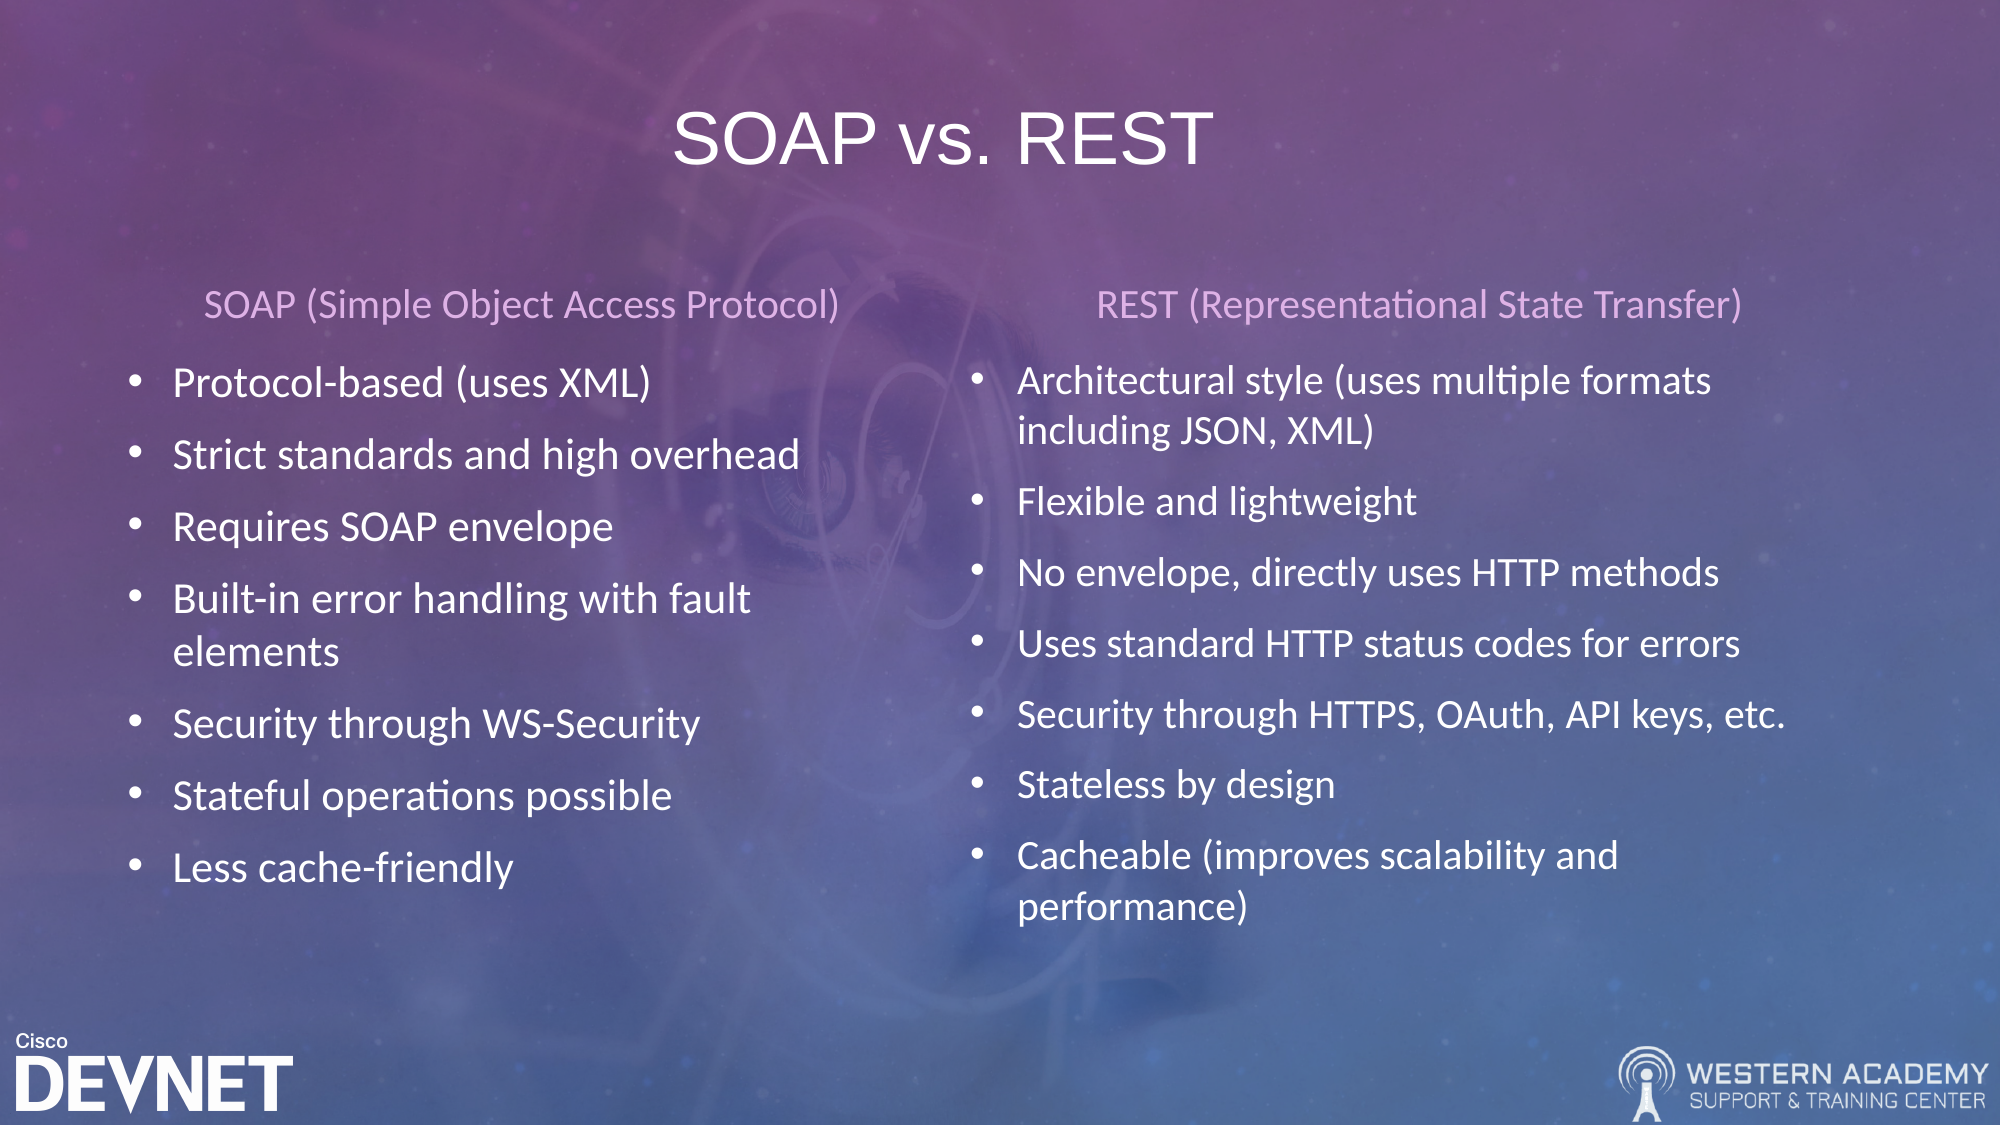

# SOAP vs. REST
SOAP (Simple Object Access Protocol)
REST (Representational State Transfer)
Protocol-based (uses XML)
Strict standards and high overhead
Requires SOAP envelope
Built-in error handling with fault elements
Security through WS-Security
Stateful operations possible
Less cache-friendly
Architectural style (uses multiple formats including JSON, XML)
Flexible and lightweight
No envelope, directly uses HTTP methods
Uses standard HTTP status codes for errors
Security through HTTPS, OAuth, API keys, etc.
Stateless by design
Cacheable (improves scalability and performance)